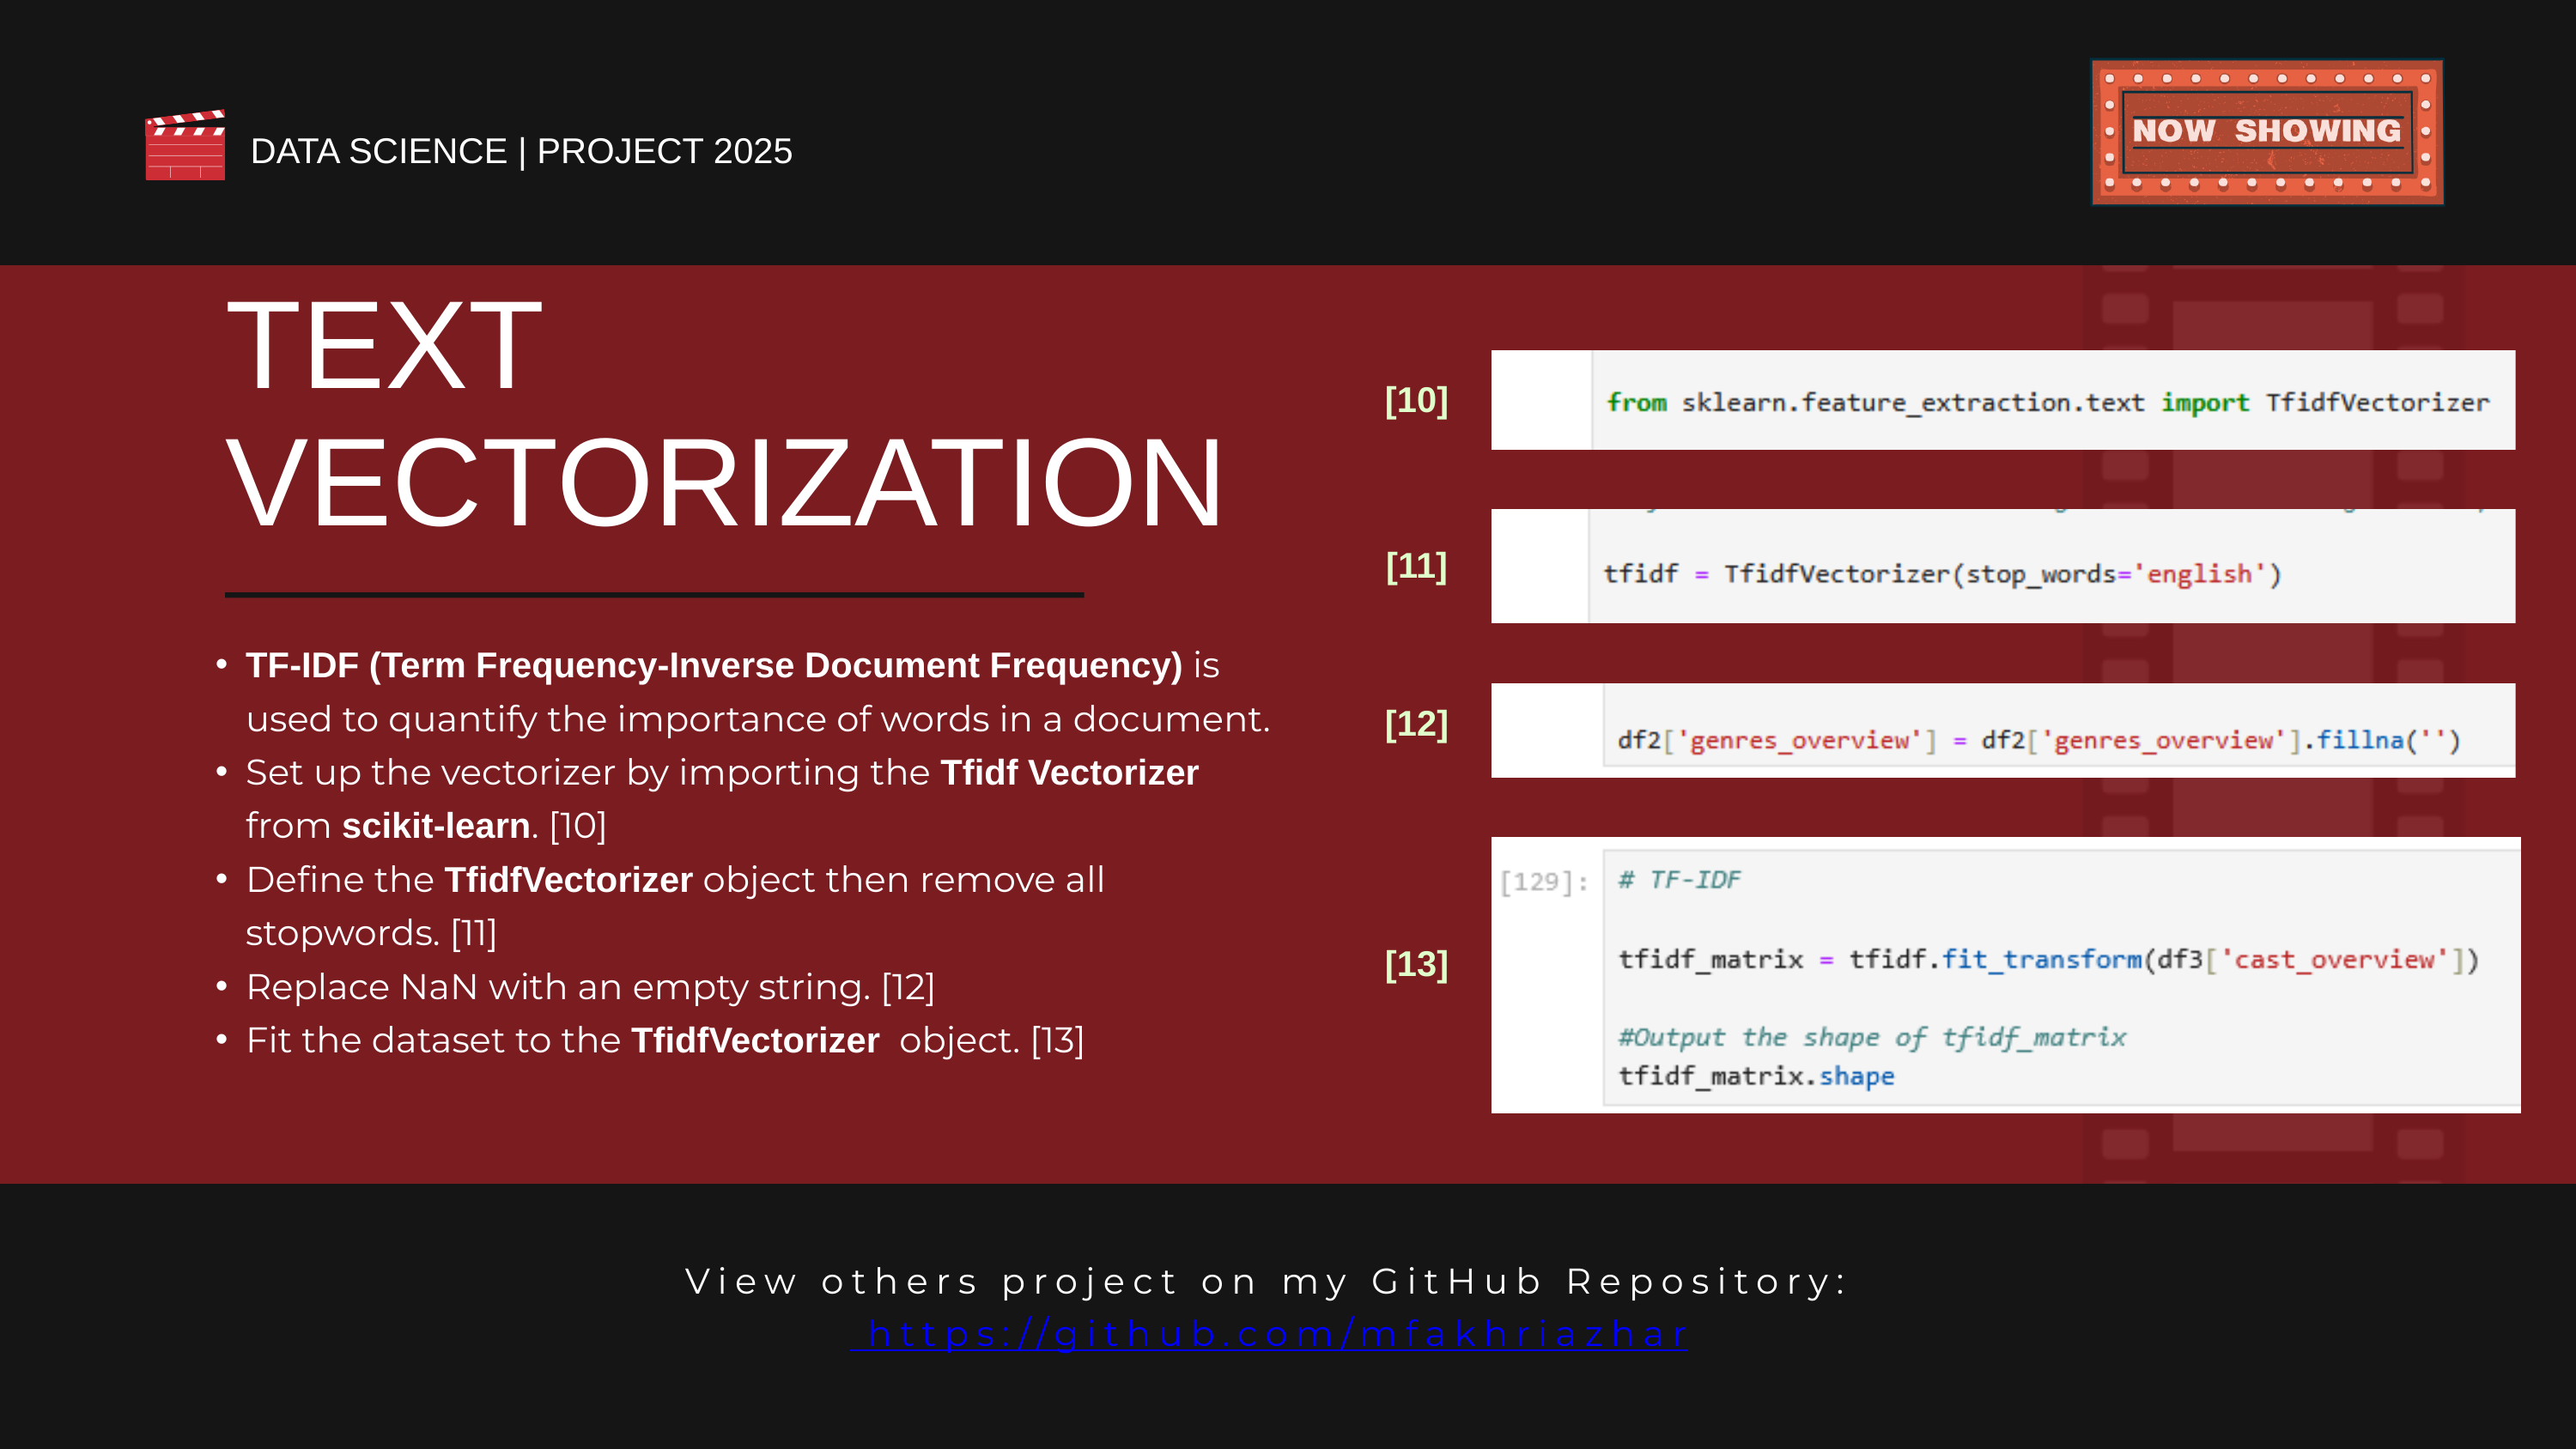

DATA SCIENCE | PROJECT 2025
TEXT VECTORIZATION

[10]

[11]

TF-IDF (Term Frequency-Inverse Document Frequency) is used to quantify the importance of words in a document.
Set up the vectorizer by importing the Tfidf Vectorizer from scikit-learn. [10]
Define the TfidfVectorizer object then remove all stopwords. [11]
Replace NaN with an empty string. [12]
Fit the dataset to the TfidfVectorizer  object. [13]

[12]

[13]

View others project on my GitHub Repository: https://github.com/mfakhriazhar